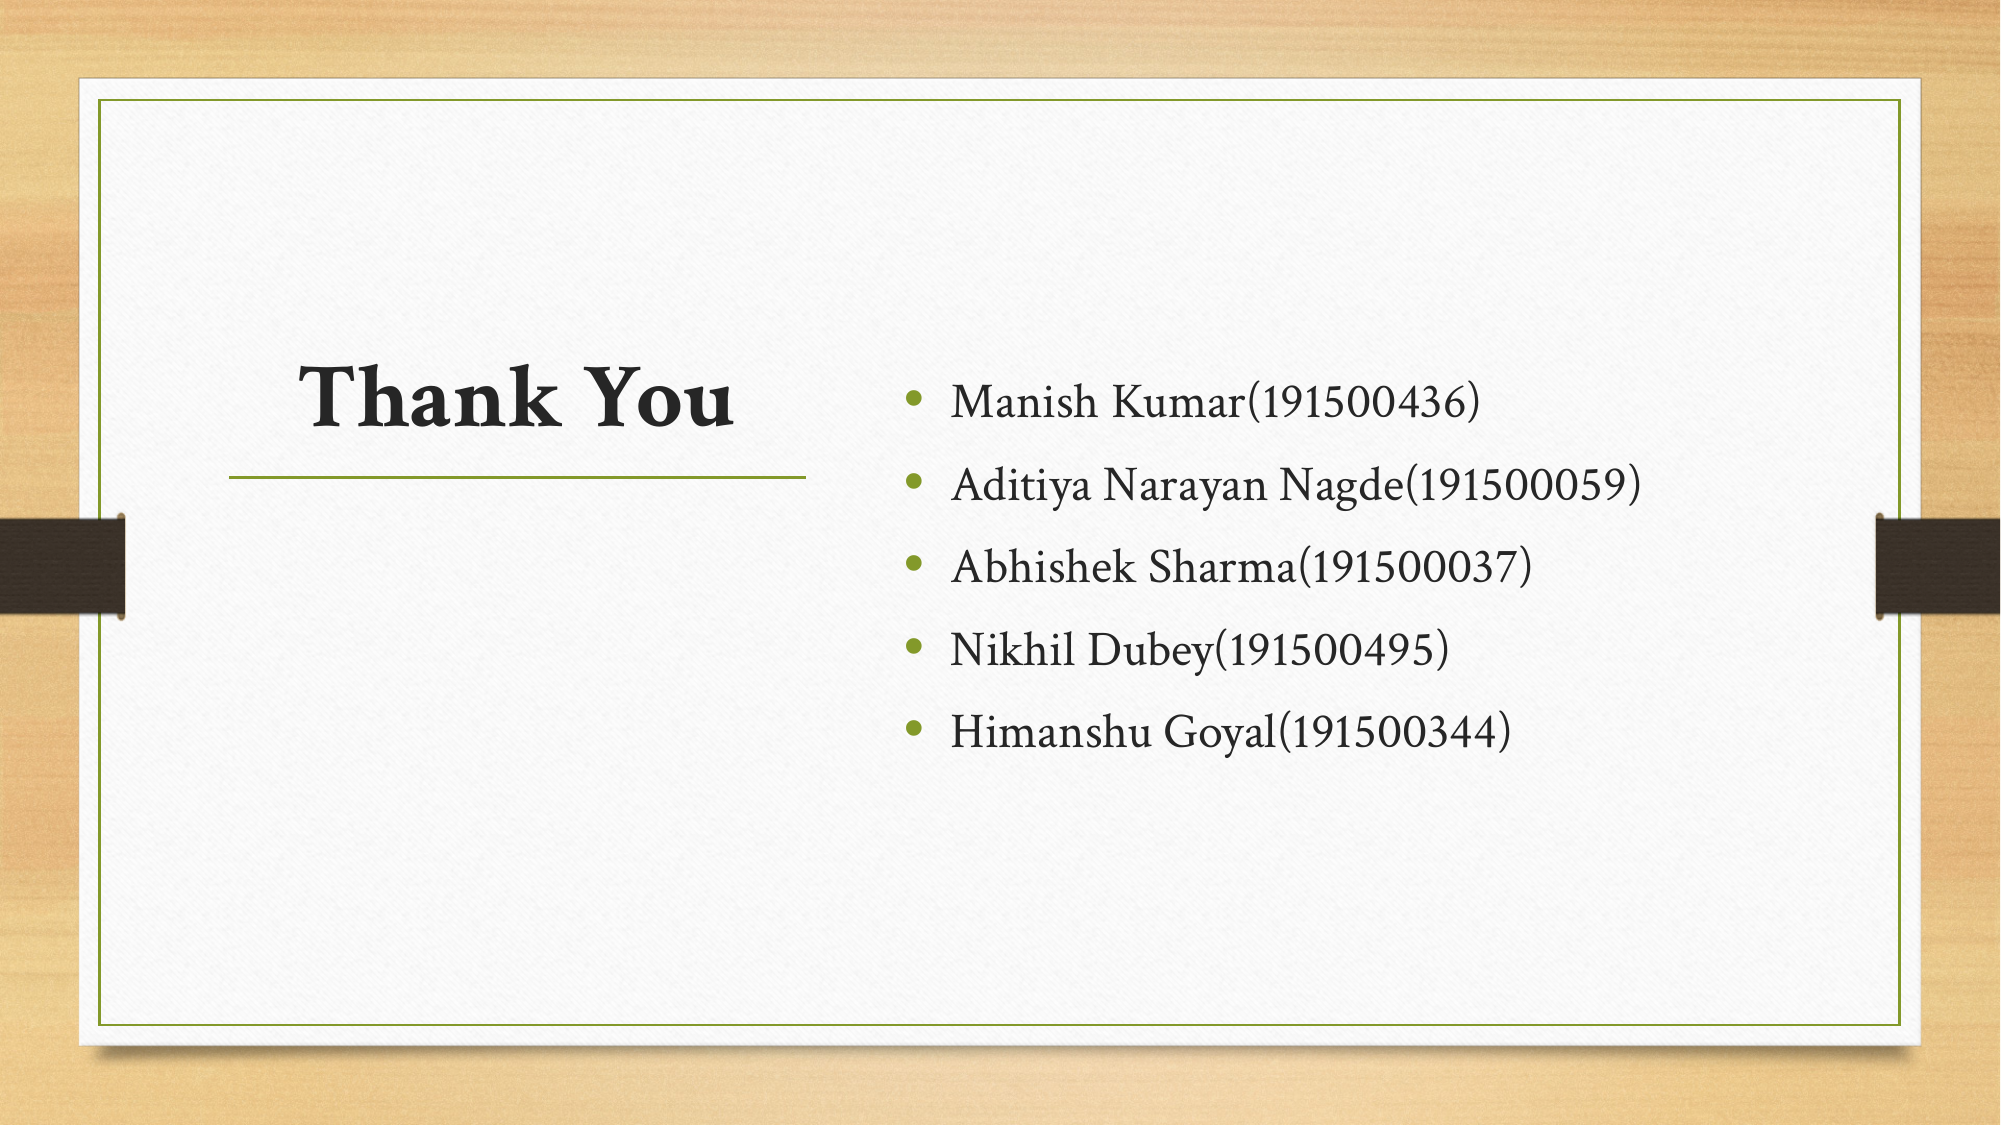

Manish Kumar(191500436)
Aditiya Narayan Nagde(191500059)
Abhishek Sharma(191500037)
Nikhil Dubey(191500495)
Himanshu Goyal(191500344)
# Thank You